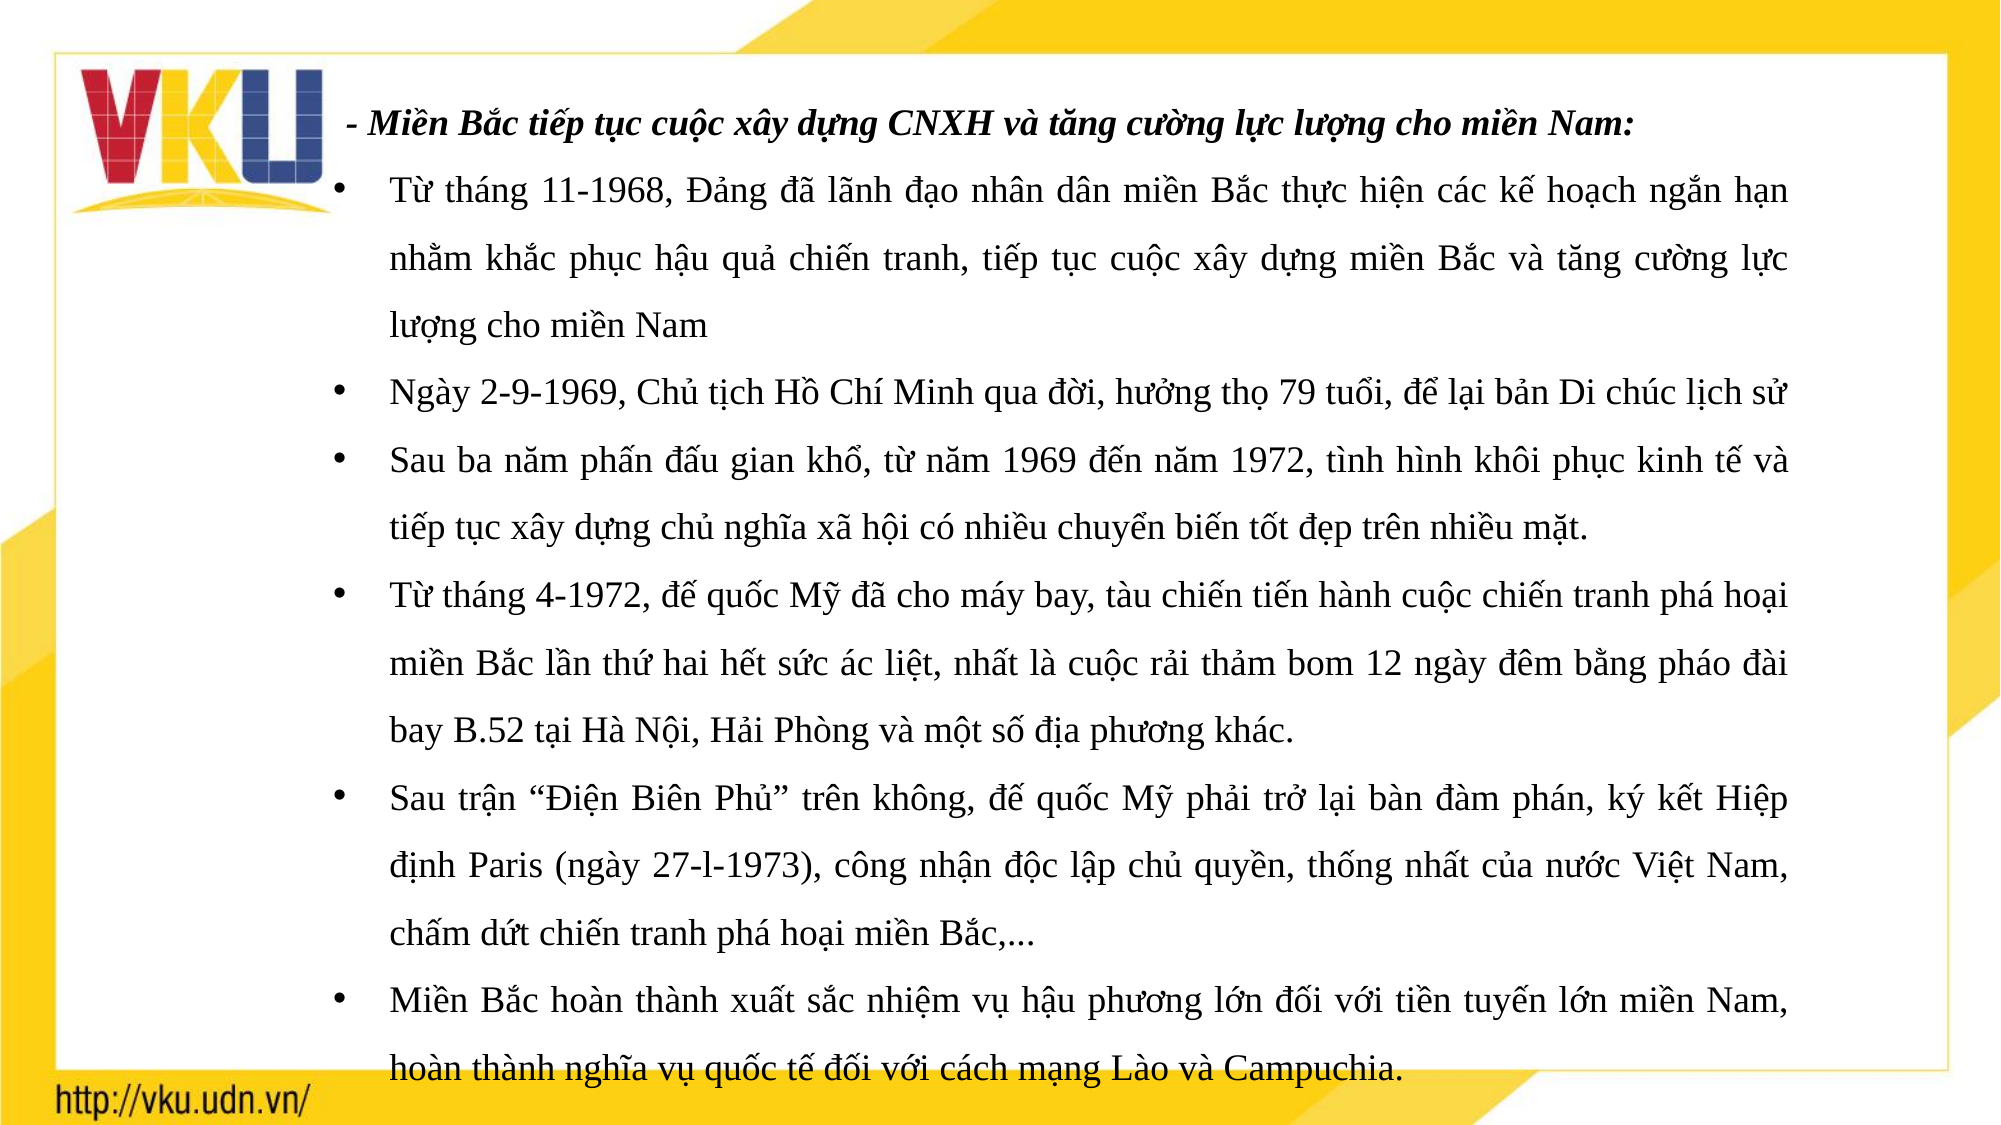

- Miền Bắc tiếp tục cuộc xây dựng CNXH và tăng cường lực lượng cho miền Nam:
Từ tháng 11-1968, Đảng đã lãnh đạo nhân dân miền Bắc thực hiện các kế hoạch ngắn hạn nhằm khắc phục hậu quả chiến tranh, tiếp tục cuộc xây dựng miền Bắc và tăng cường lực lượng cho miền Nam
Ngày 2-9-1969, Chủ tịch Hồ Chí Minh qua đời, hưởng thọ 79 tuổi, để lại bản Di chúc lịch sử
Sau ba năm phấn đấu gian khổ, từ năm 1969 đến năm 1972, tình hình khôi phục kinh tế và tiếp tục xây dựng chủ nghĩa xã hội có nhiều chuyển biến tốt đẹp trên nhiều mặt.
Từ tháng 4-1972, đế quốc Mỹ đã cho máy bay, tàu chiến tiến hành cuộc chiến tranh phá hoại miền Bắc lần thứ hai hết sức ác liệt, nhất là cuộc rải thảm bom 12 ngày đêm bằng pháo đài bay B.52 tại Hà Nội, Hải Phòng và một số địa phương khác.
Sau trận “Điện Biên Phủ” trên không, đế quốc Mỹ phải trở lại bàn đàm phán, ký kết Hiệp định Paris (ngày 27-l-1973), công nhận độc lập chủ quyền, thống nhất của nước Việt Nam, chấm dứt chiến tranh phá hoại miền Bắc,...
Miền Bắc hoàn thành xuất sắc nhiệm vụ hậu phương lớn đối với tiền tuyến lớn miền Nam, hoàn thành nghĩa vụ quốc tế đối với cách mạng Lào và Campuchia.